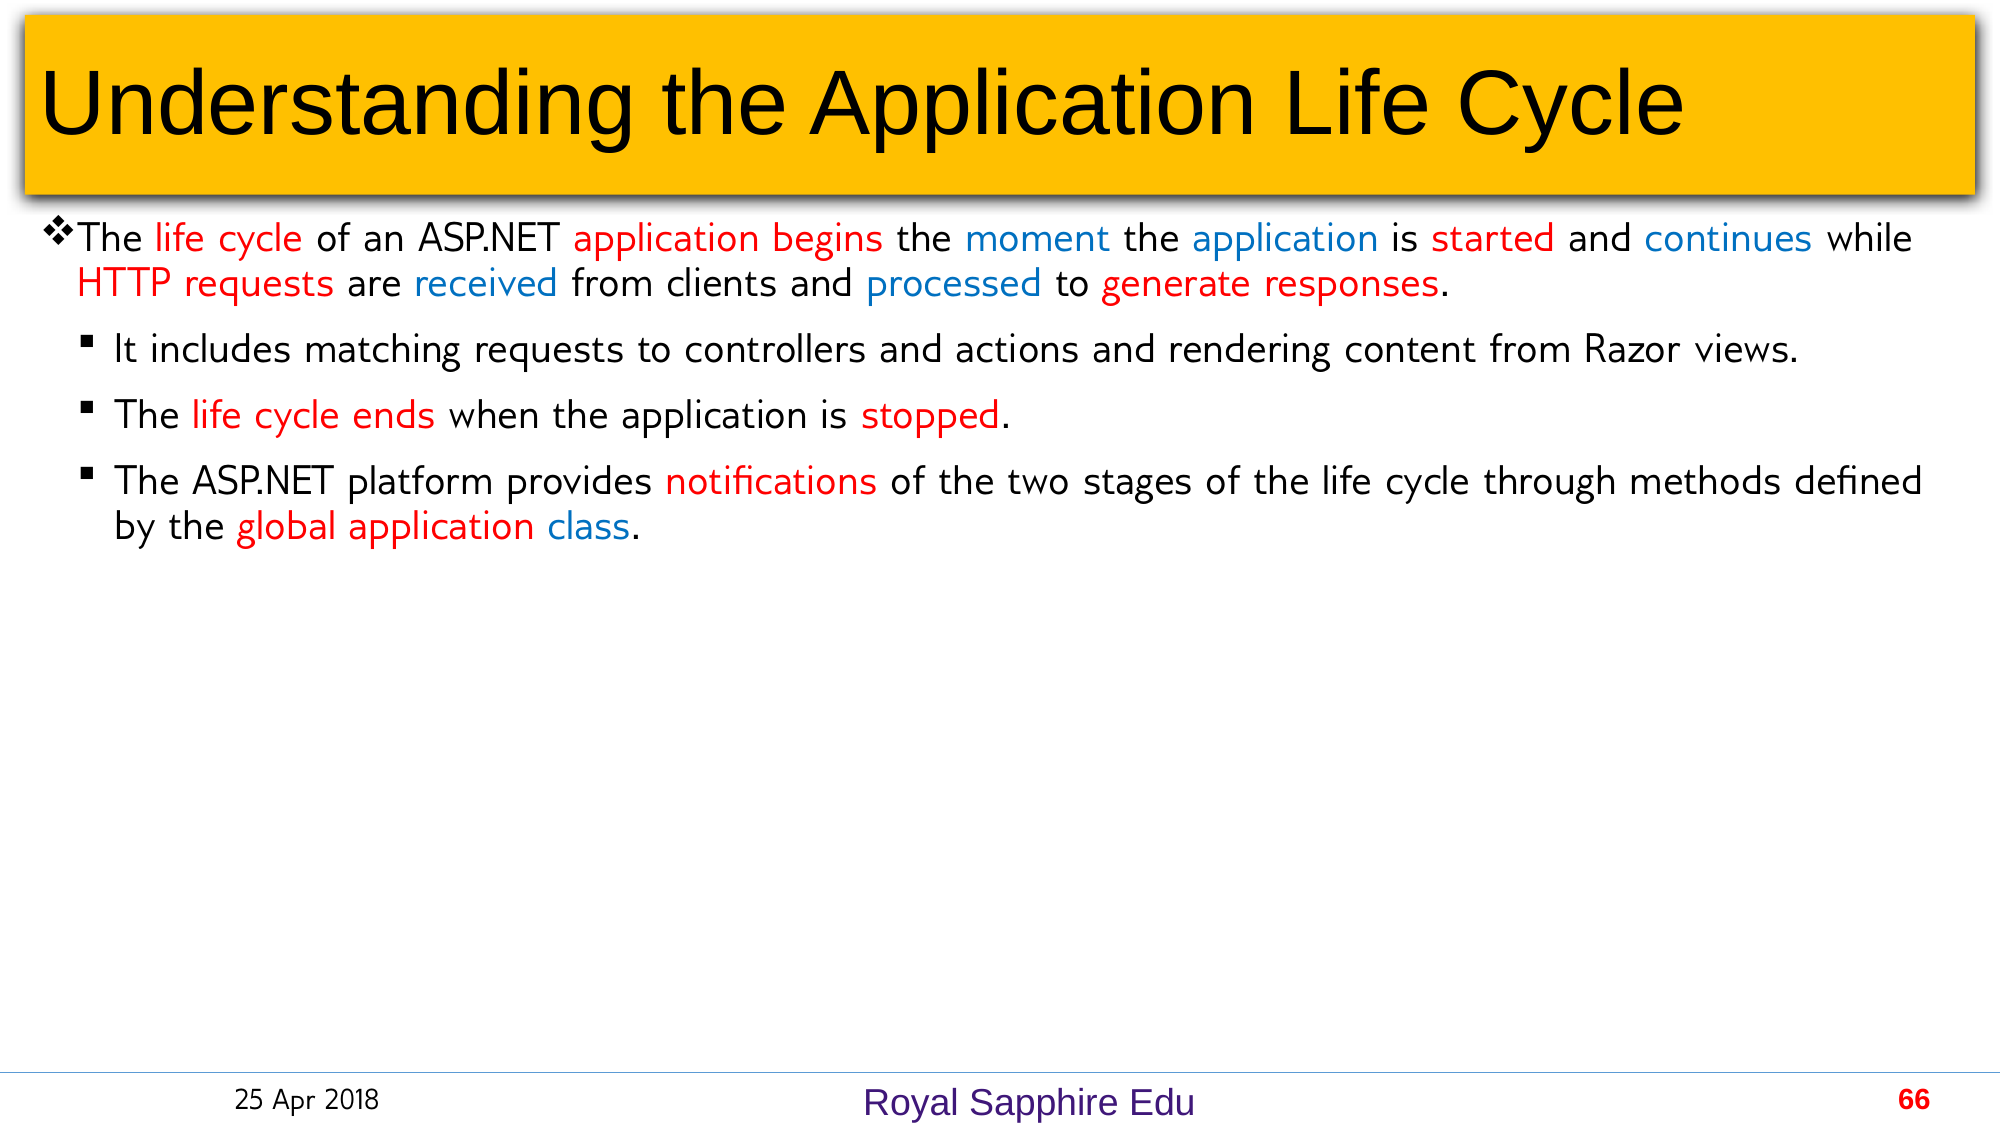

# Understanding the Application Life Cycle
The life cycle of an ASP.NET application begins the moment the application is started and continues while HTTP requests are received from clients and processed to generate responses.
It includes matching requests to controllers and actions and rendering content from Razor views.
The life cycle ends when the application is stopped.
The ASP.NET platform provides notifications of the two stages of the life cycle through methods defined by the global application class.
25 Apr 2018
66